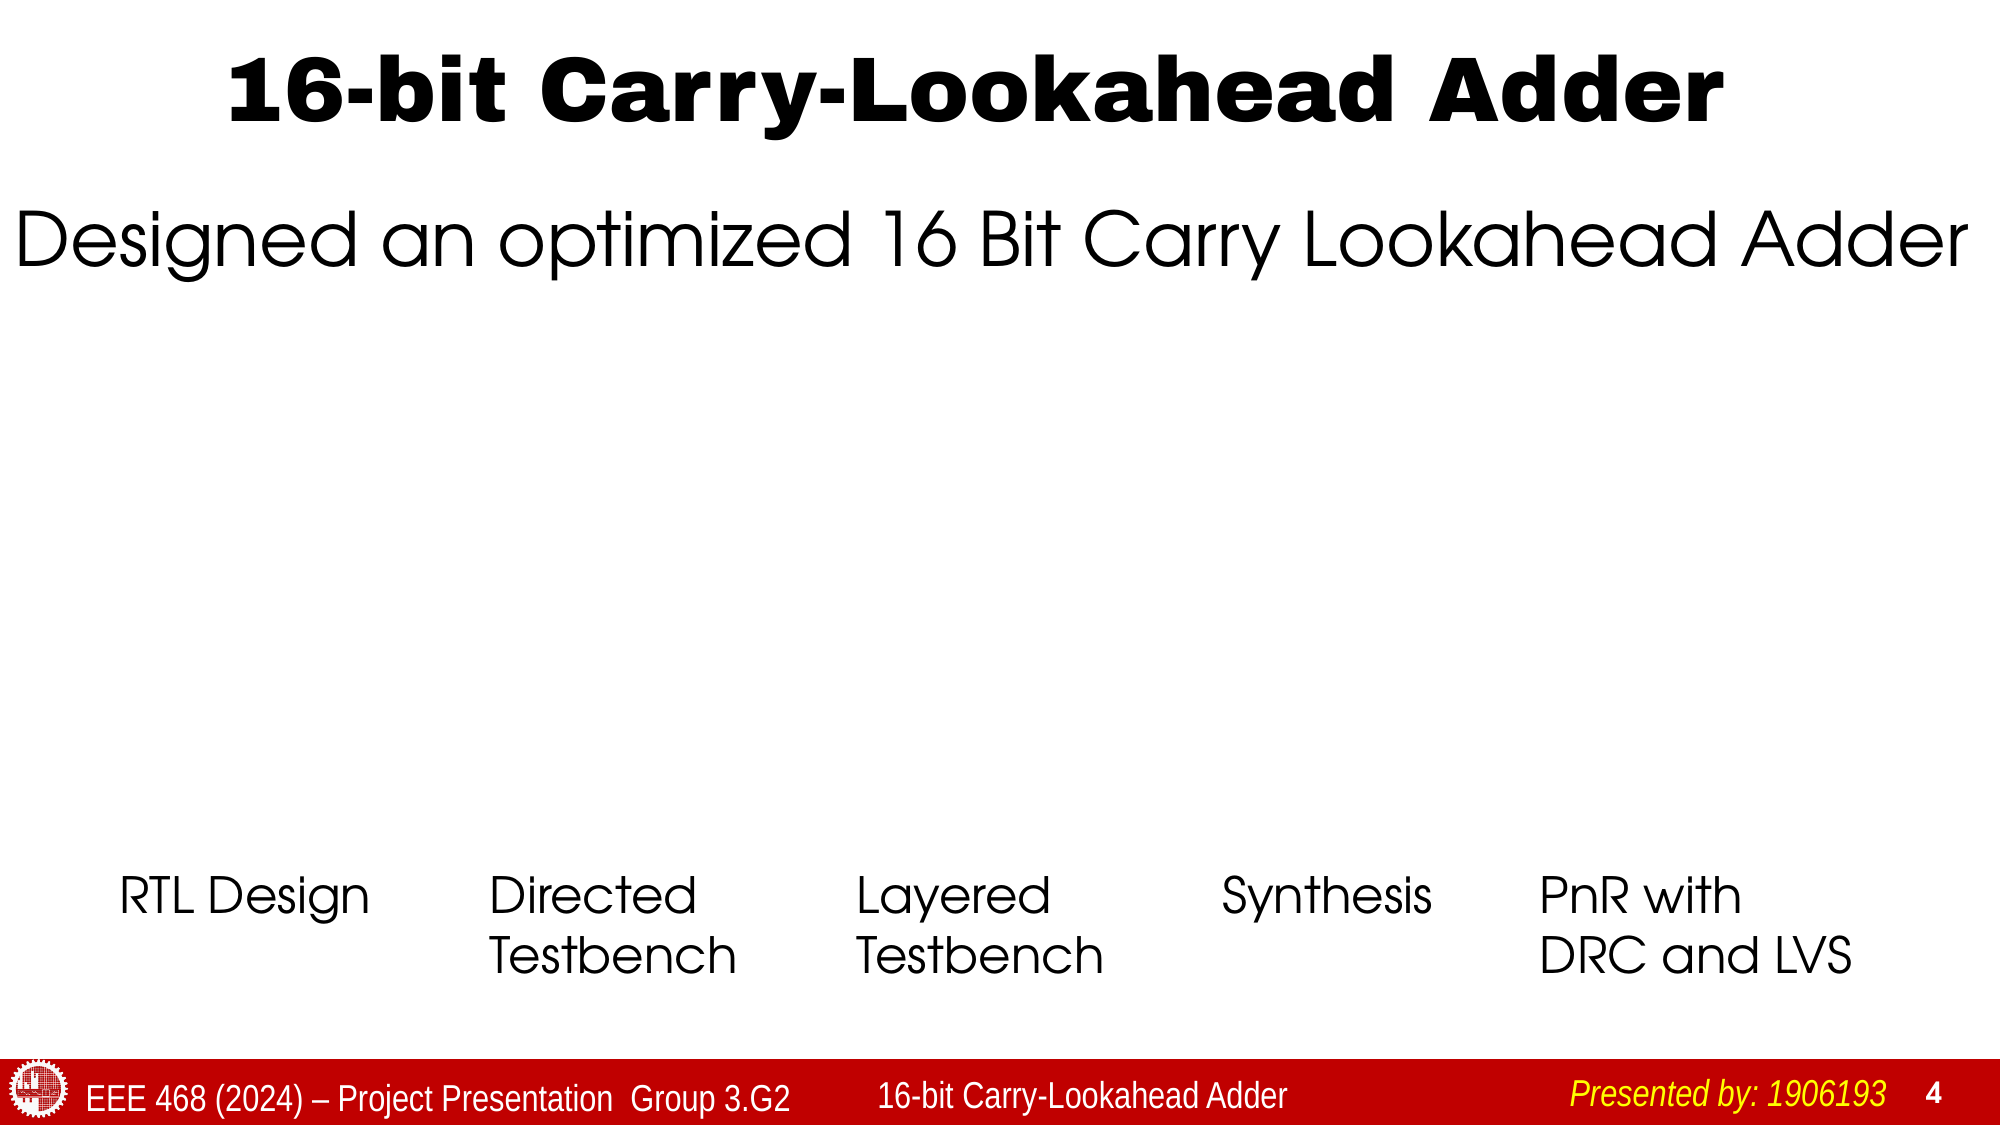

16-bit Carry-Lookahead Adder
Designed an optimized 16 Bit Carry Lookahead Adder

RTL Design
Directed
Testbench
Layered
Testbench
Synthesis
PnR with
DRC and LVS
Presented by: 1906193
16-bit Carry-Lookahead Adder
EEE 468 (2024) – Project Presentation  Group 3.G2
4